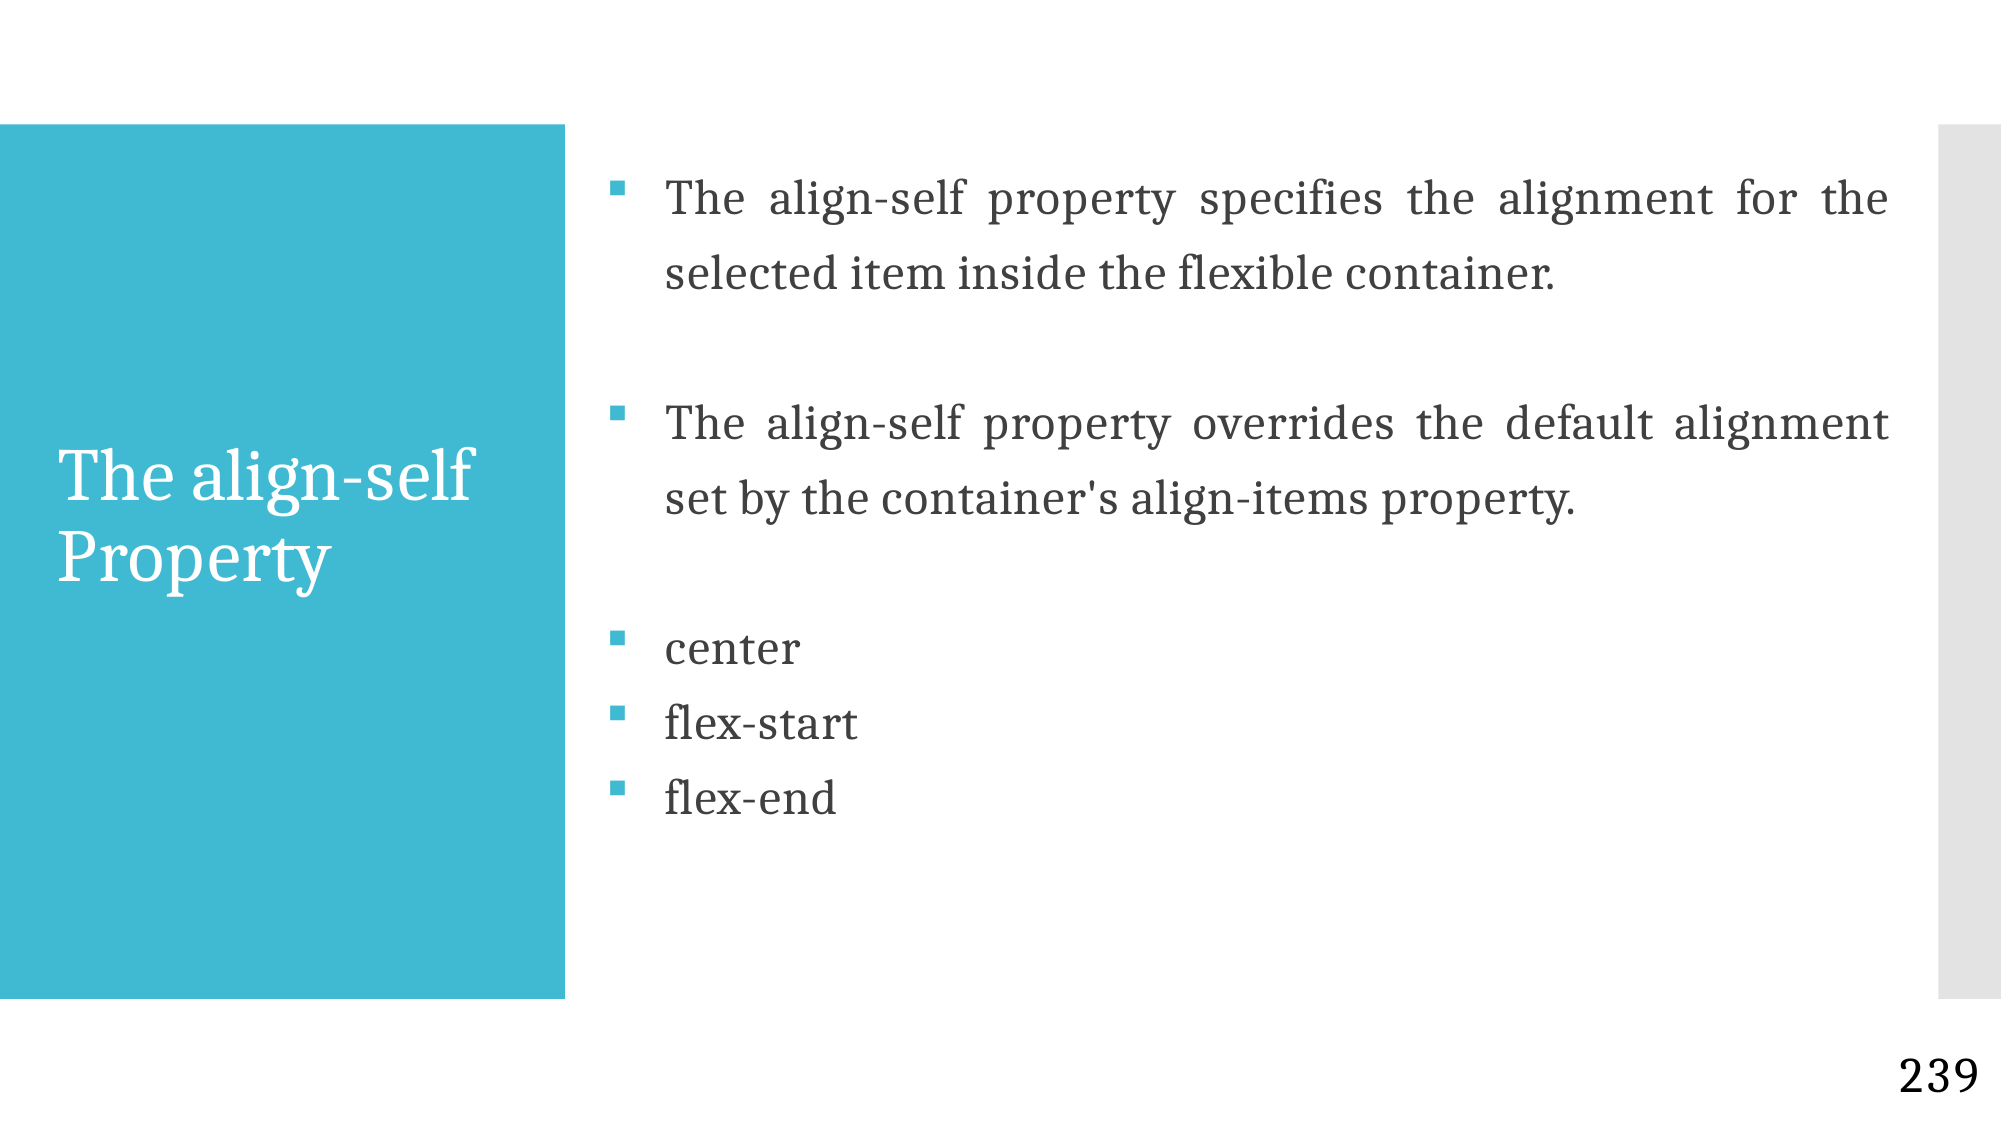

The align-self property specifies the alignment for the selected item inside the flexible container.

The align-self property overrides the default alignment set by the container's align-items property.

center
flex-start
flex-end
# The align-self Property
239